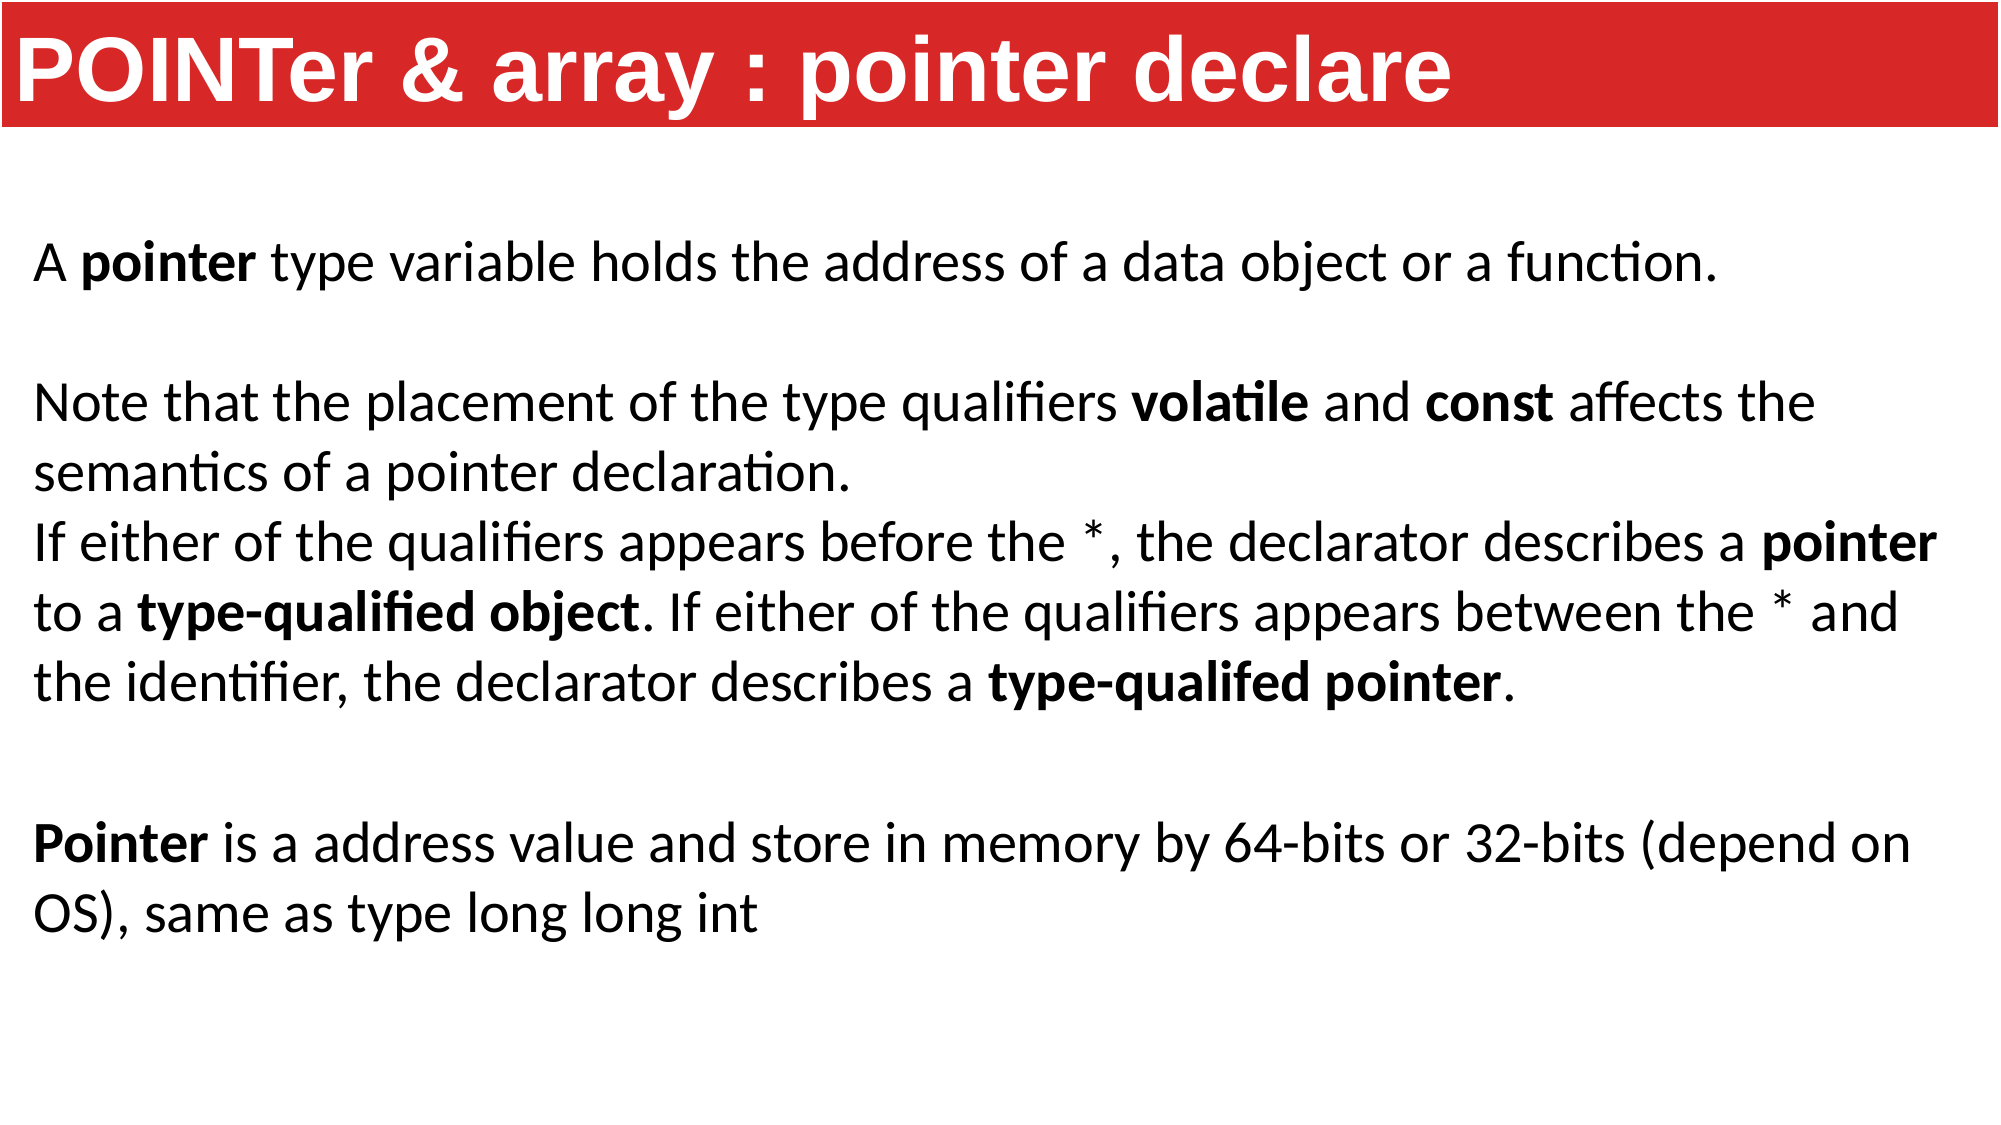

POINTer & array : pointer declare
A pointer type variable holds the address of a data object or a function.

Note that the placement of the type qualifiers volatile and const affects the semantics of a pointer declaration.
If either of the qualifiers appears before the *, the declarator describes a pointer to a type-qualified object. If either of the qualifiers appears between the * and the identifier, the declarator describes a type-qualifed pointer.

Pointer is a address value and store in memory by 64-bits or 32-bits (depend on OS), same as type long long int